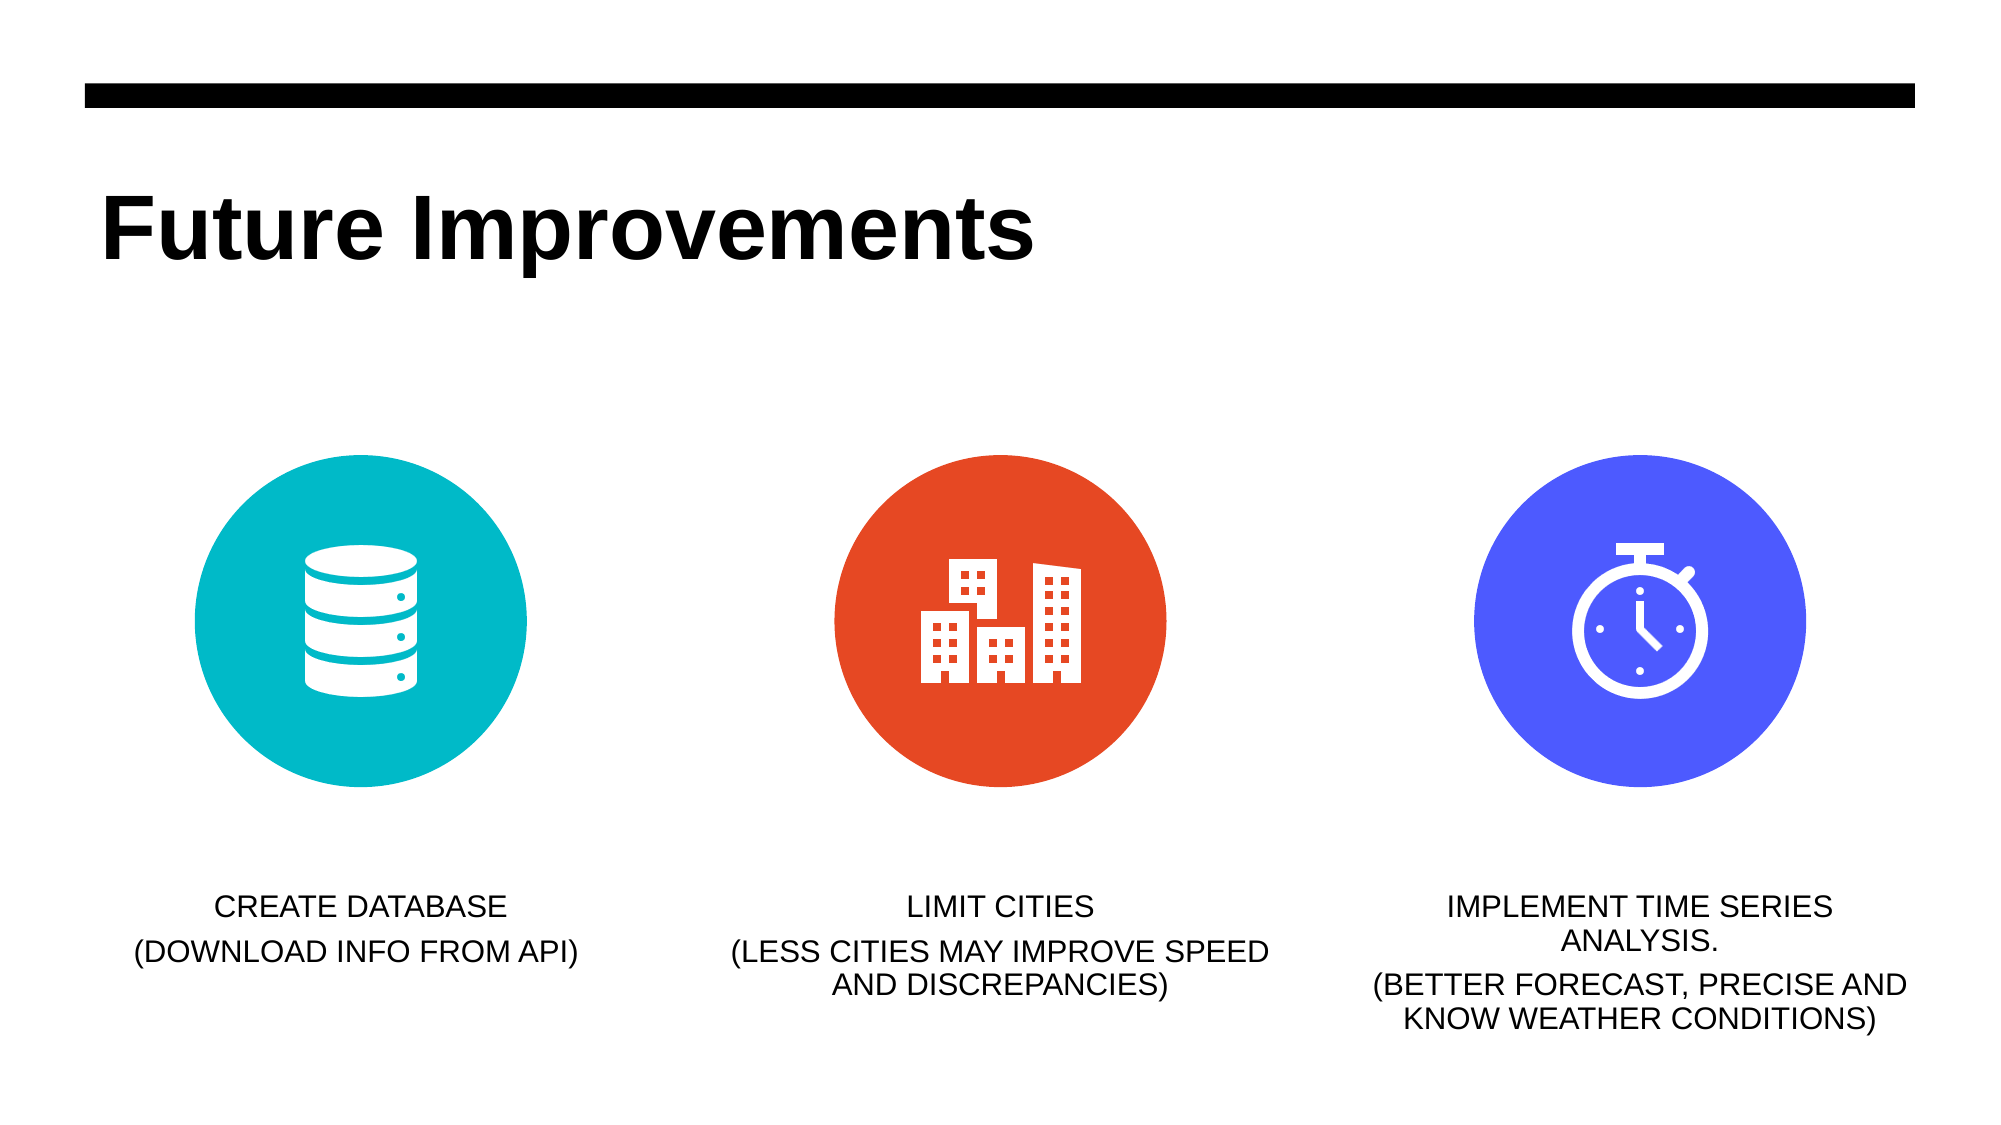

# Future Improvements
Create database
(Download info from API)
Limit cities
(Less cities May improve speed and discrepancies)
Implement time series analysis.
(Better forecast, precise and know weather conditions)